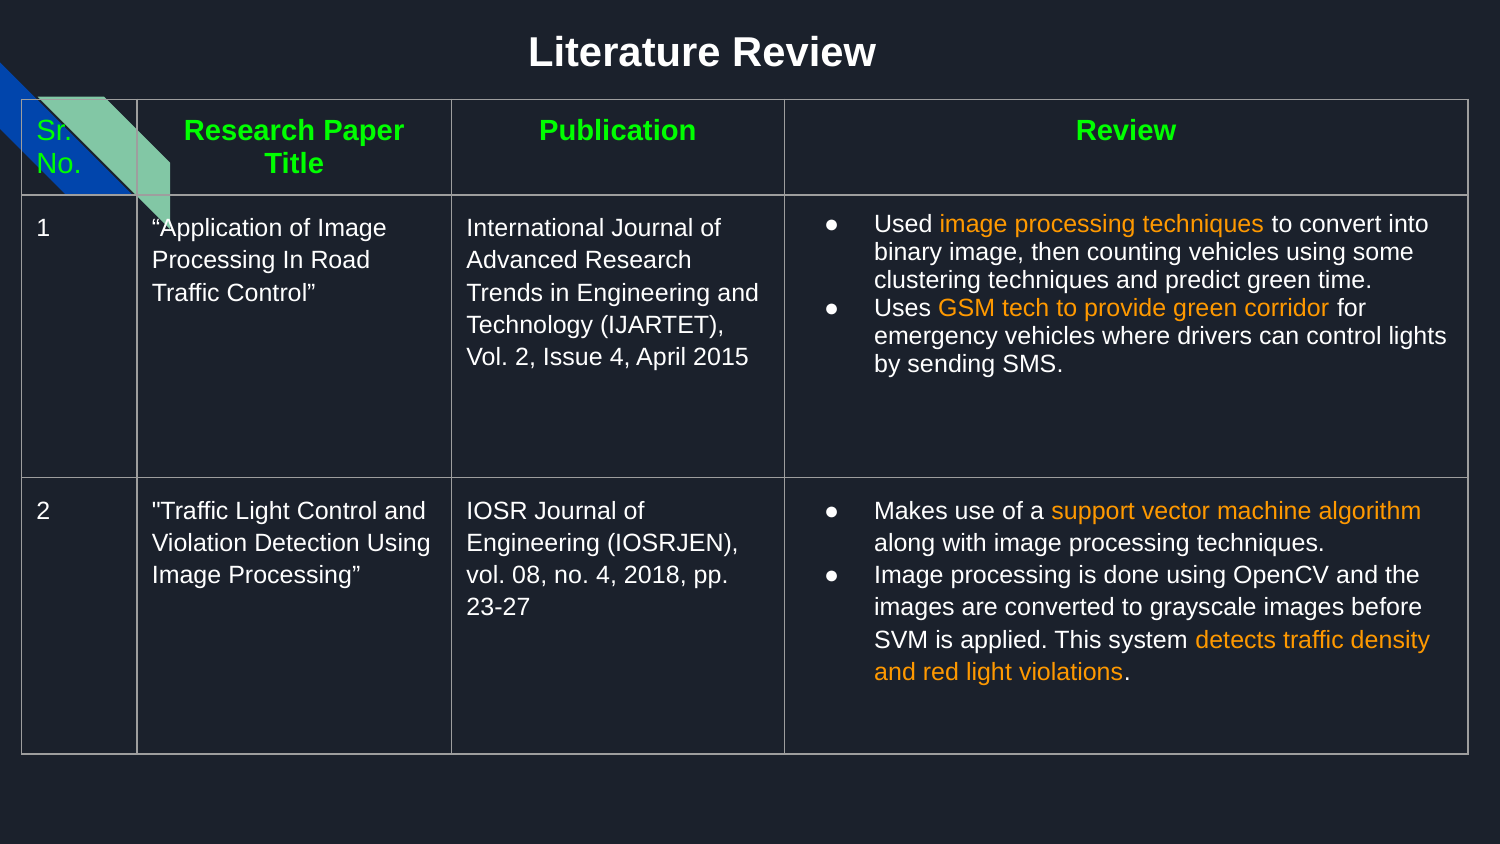

# Literature Review
| Sr. No. | Research Paper Title | Publication | Review |
| --- | --- | --- | --- |
| 1 | “Application of Image Processing In Road Traffic Control” | International Journal of Advanced Research Trends in Engineering and Technology (IJARTET), Vol. 2, Issue 4, April 2015 | Used image processing techniques to convert into binary image, then counting vehicles using some clustering techniques and predict green time. Uses GSM tech to provide green corridor for emergency vehicles where drivers can control lights by sending SMS. |
| 2 | "Traffic Light Control and Violation Detection Using Image Processing” | IOSR Journal of Engineering (IOSRJEN), vol. 08, no. 4, 2018, pp. 23-27 | Makes use of a support vector machine algorithm along with image processing techniques. Image processing is done using OpenCV and the images are converted to grayscale images before SVM is applied. This system detects traffic density and red light violations. |